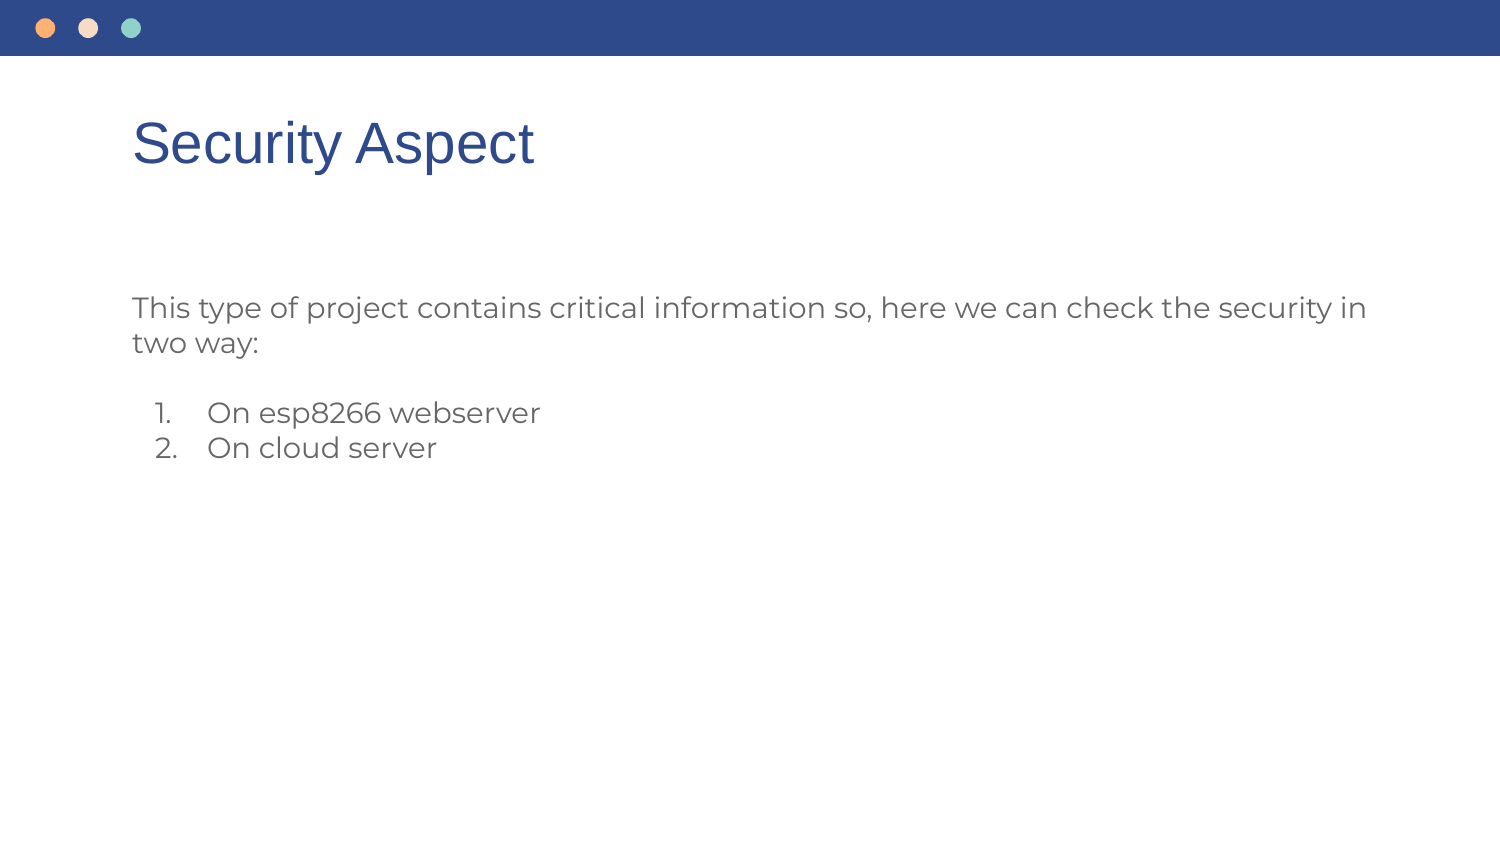

# Security Aspect
This type of project contains critical information so, here we can check the security in two way:

On esp8266 webserver
On cloud server